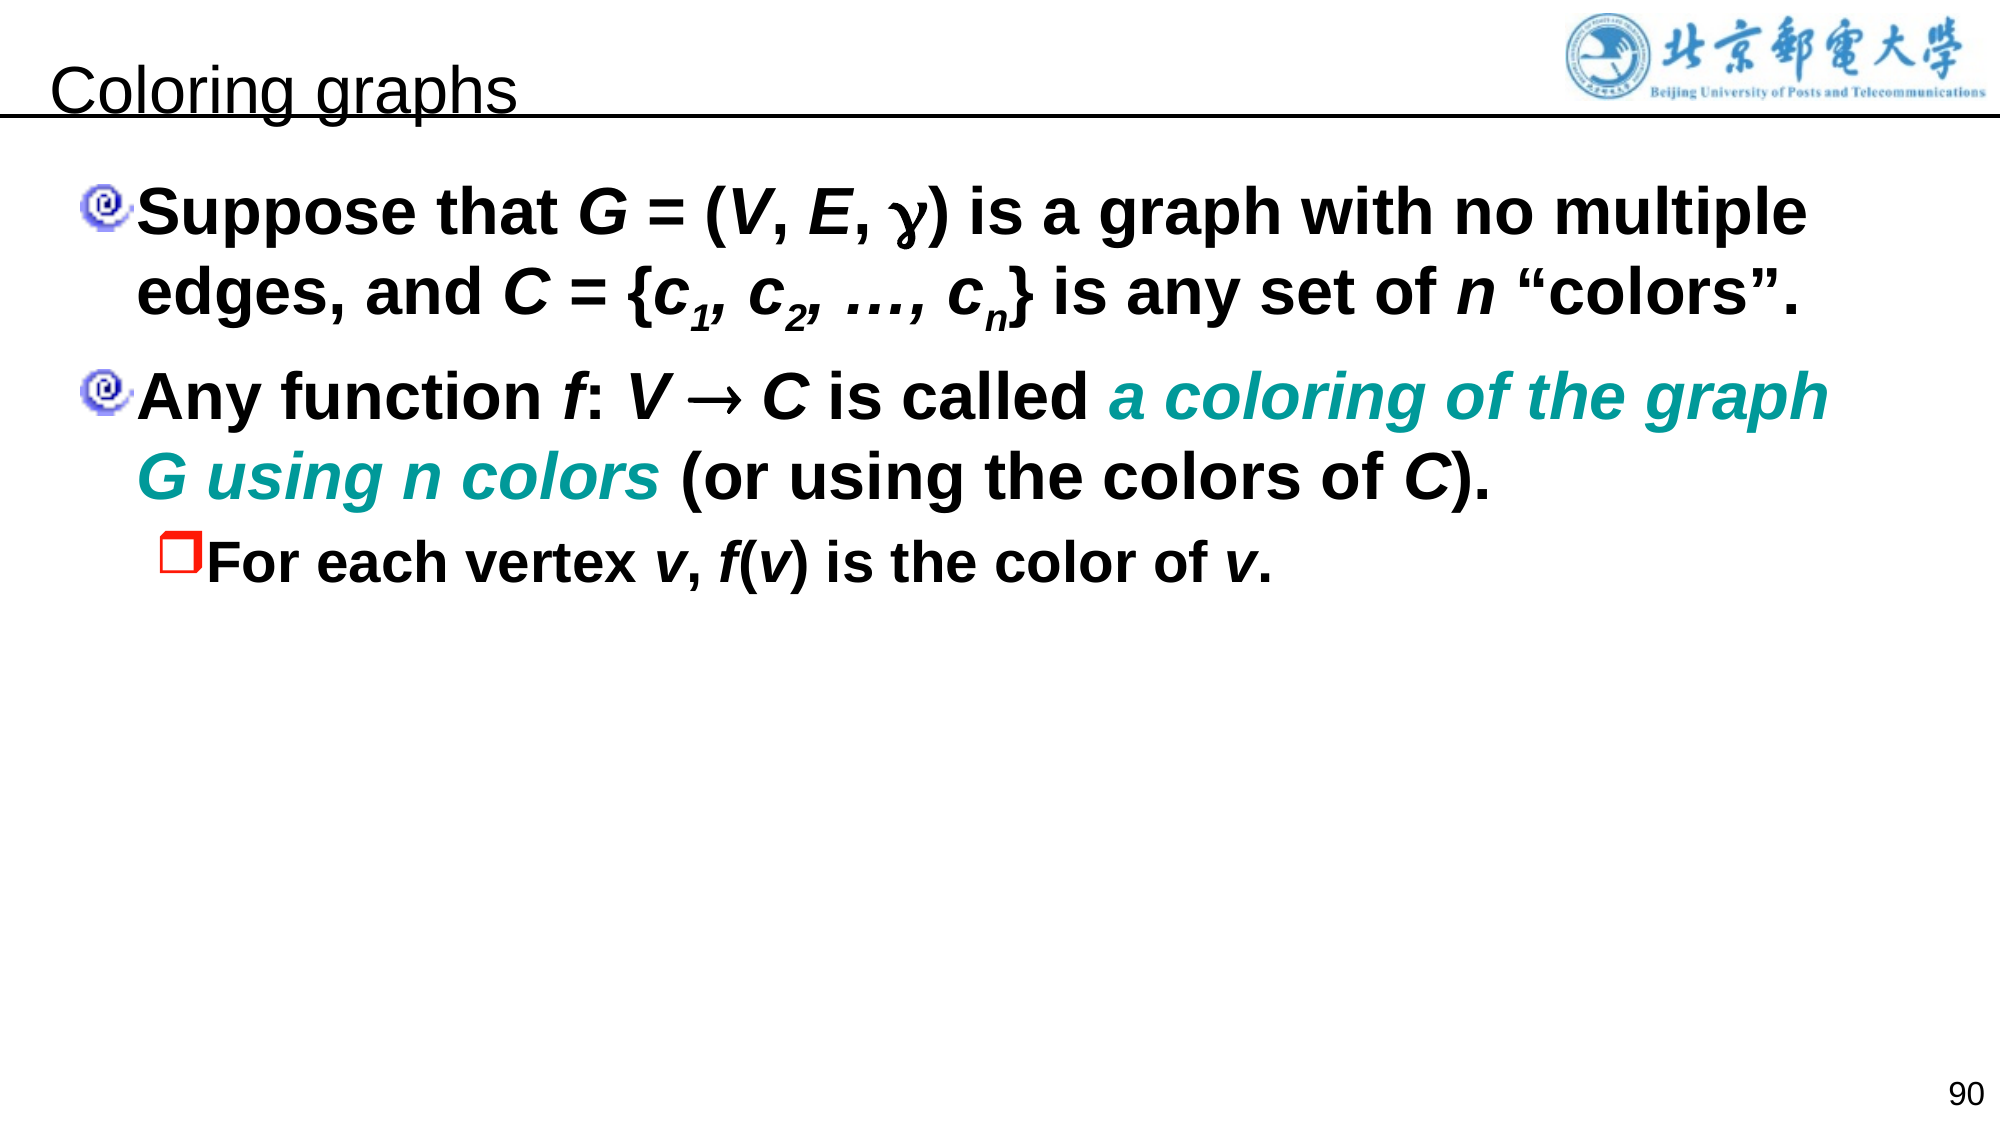

Coloring graphs
Suppose that G = (V, E, γ) is a graph with no multiple edges, and C = {c1, c2, …, cn} is any set of n “colors”.
Any function f: V → C is called a coloring of the graph G using n colors (or using the colors of C).
For each vertex v, f(v) is the color of v.